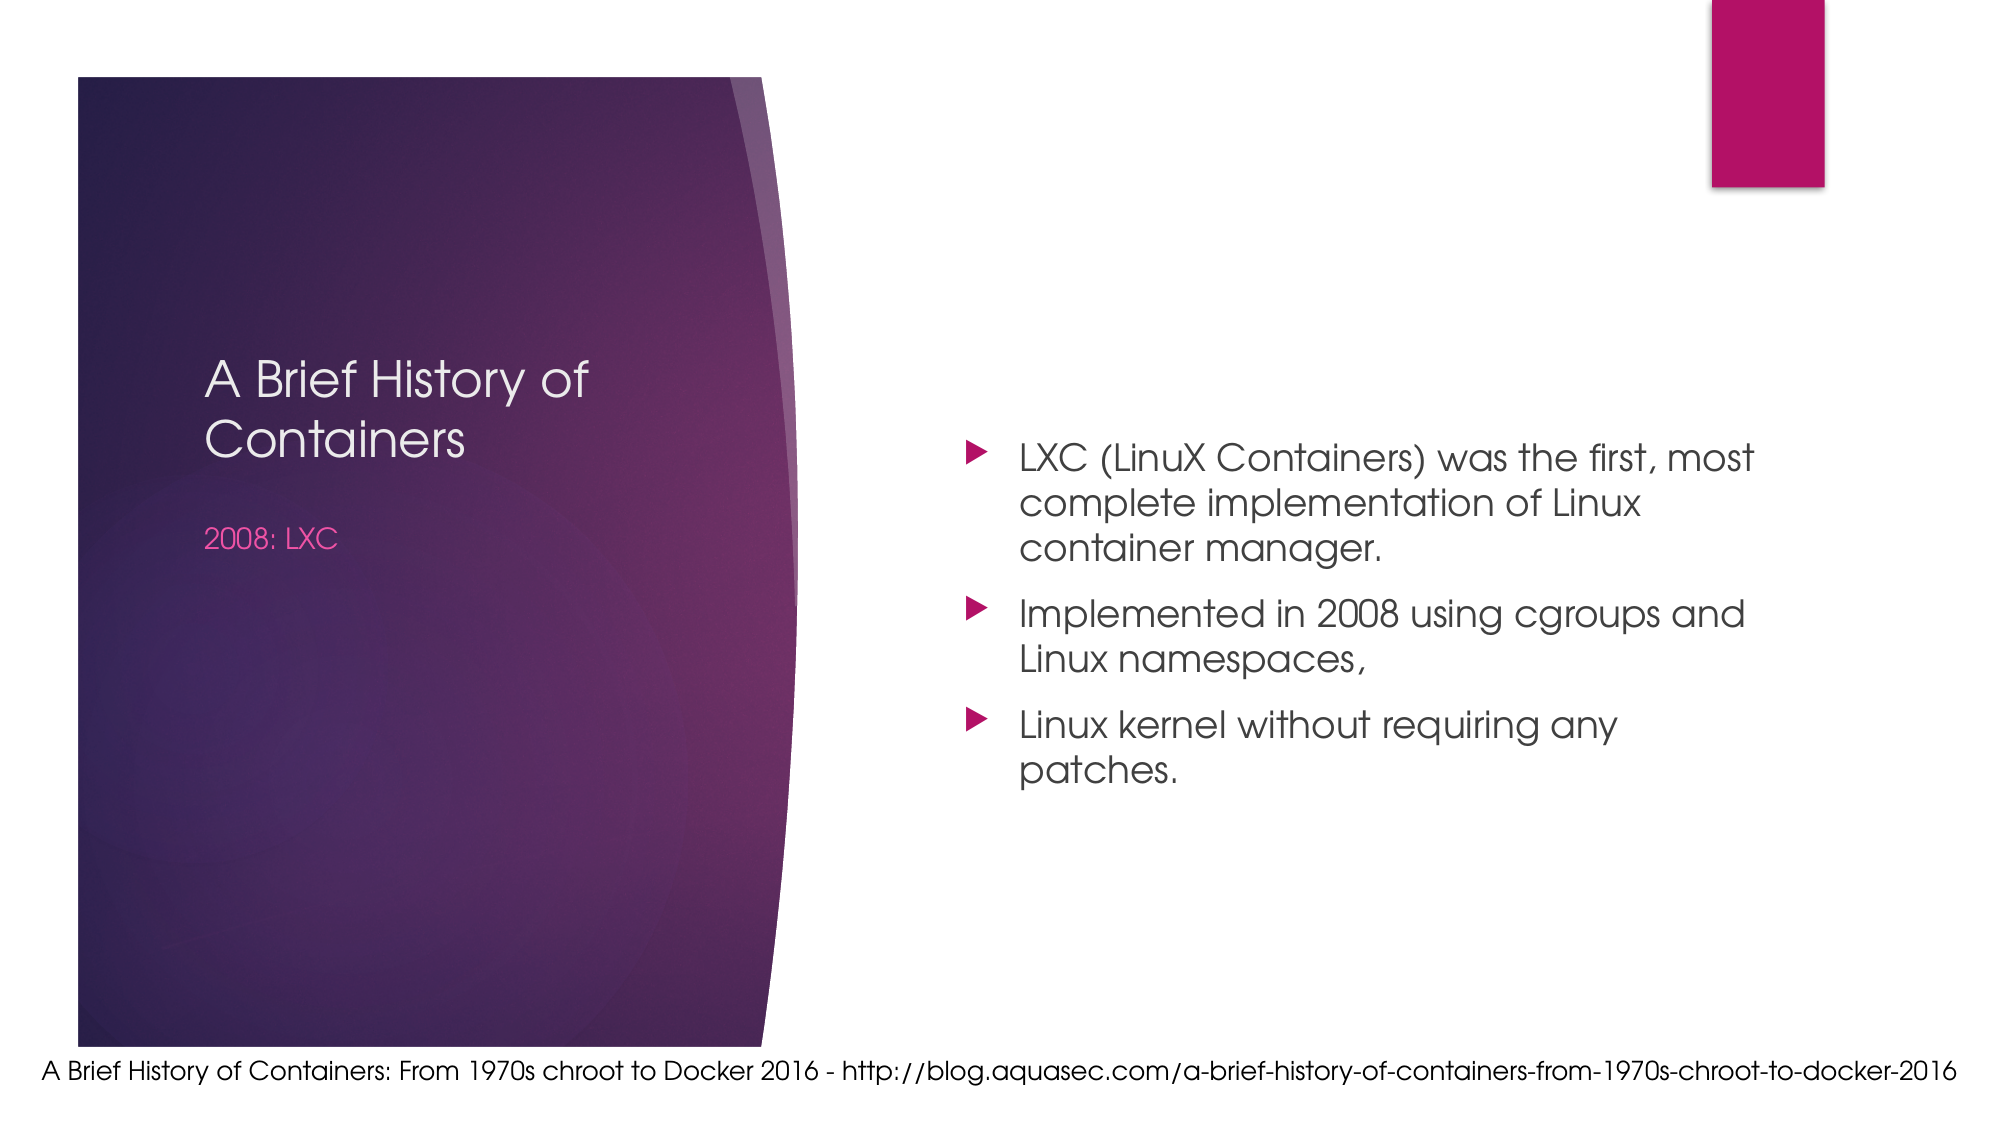

# A Brief History of Containers
LXC (LinuX Containers) was the first, most complete implementation of Linux container manager.
Implemented in 2008 using cgroups and Linux namespaces,
Linux kernel without requiring any patches.
2008: LXC
A Brief History of Containers: From 1970s chroot to Docker 2016 - http://blog.aquasec.com/a-brief-history-of-containers-from-1970s-chroot-to-docker-2016